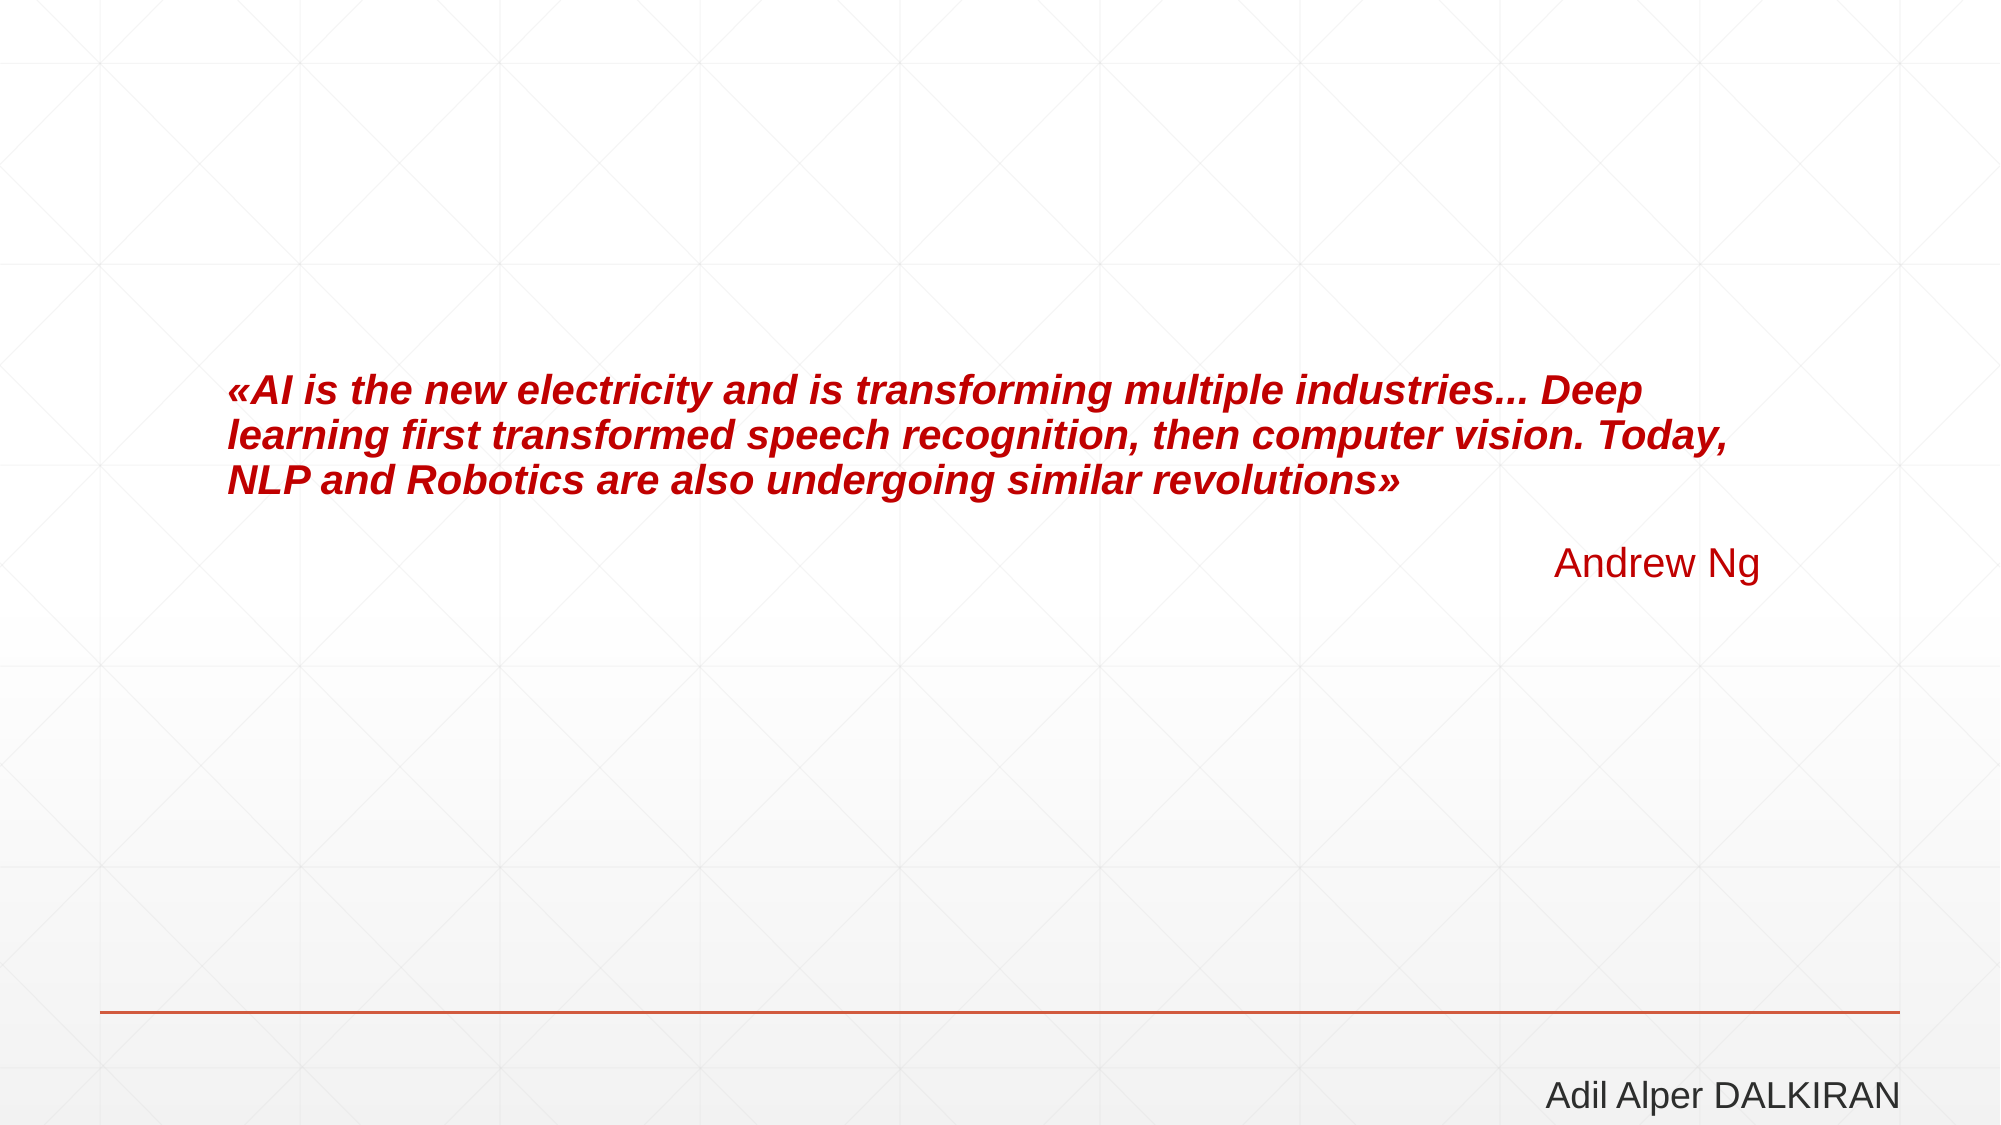

«AI is the new electricity and is transforming multiple industries... Deep learning first transformed speech recognition, then computer vision. Today, NLP and Robotics are also undergoing similar revolutions»
		Andrew Ng

Adil Alper DALKIRAN